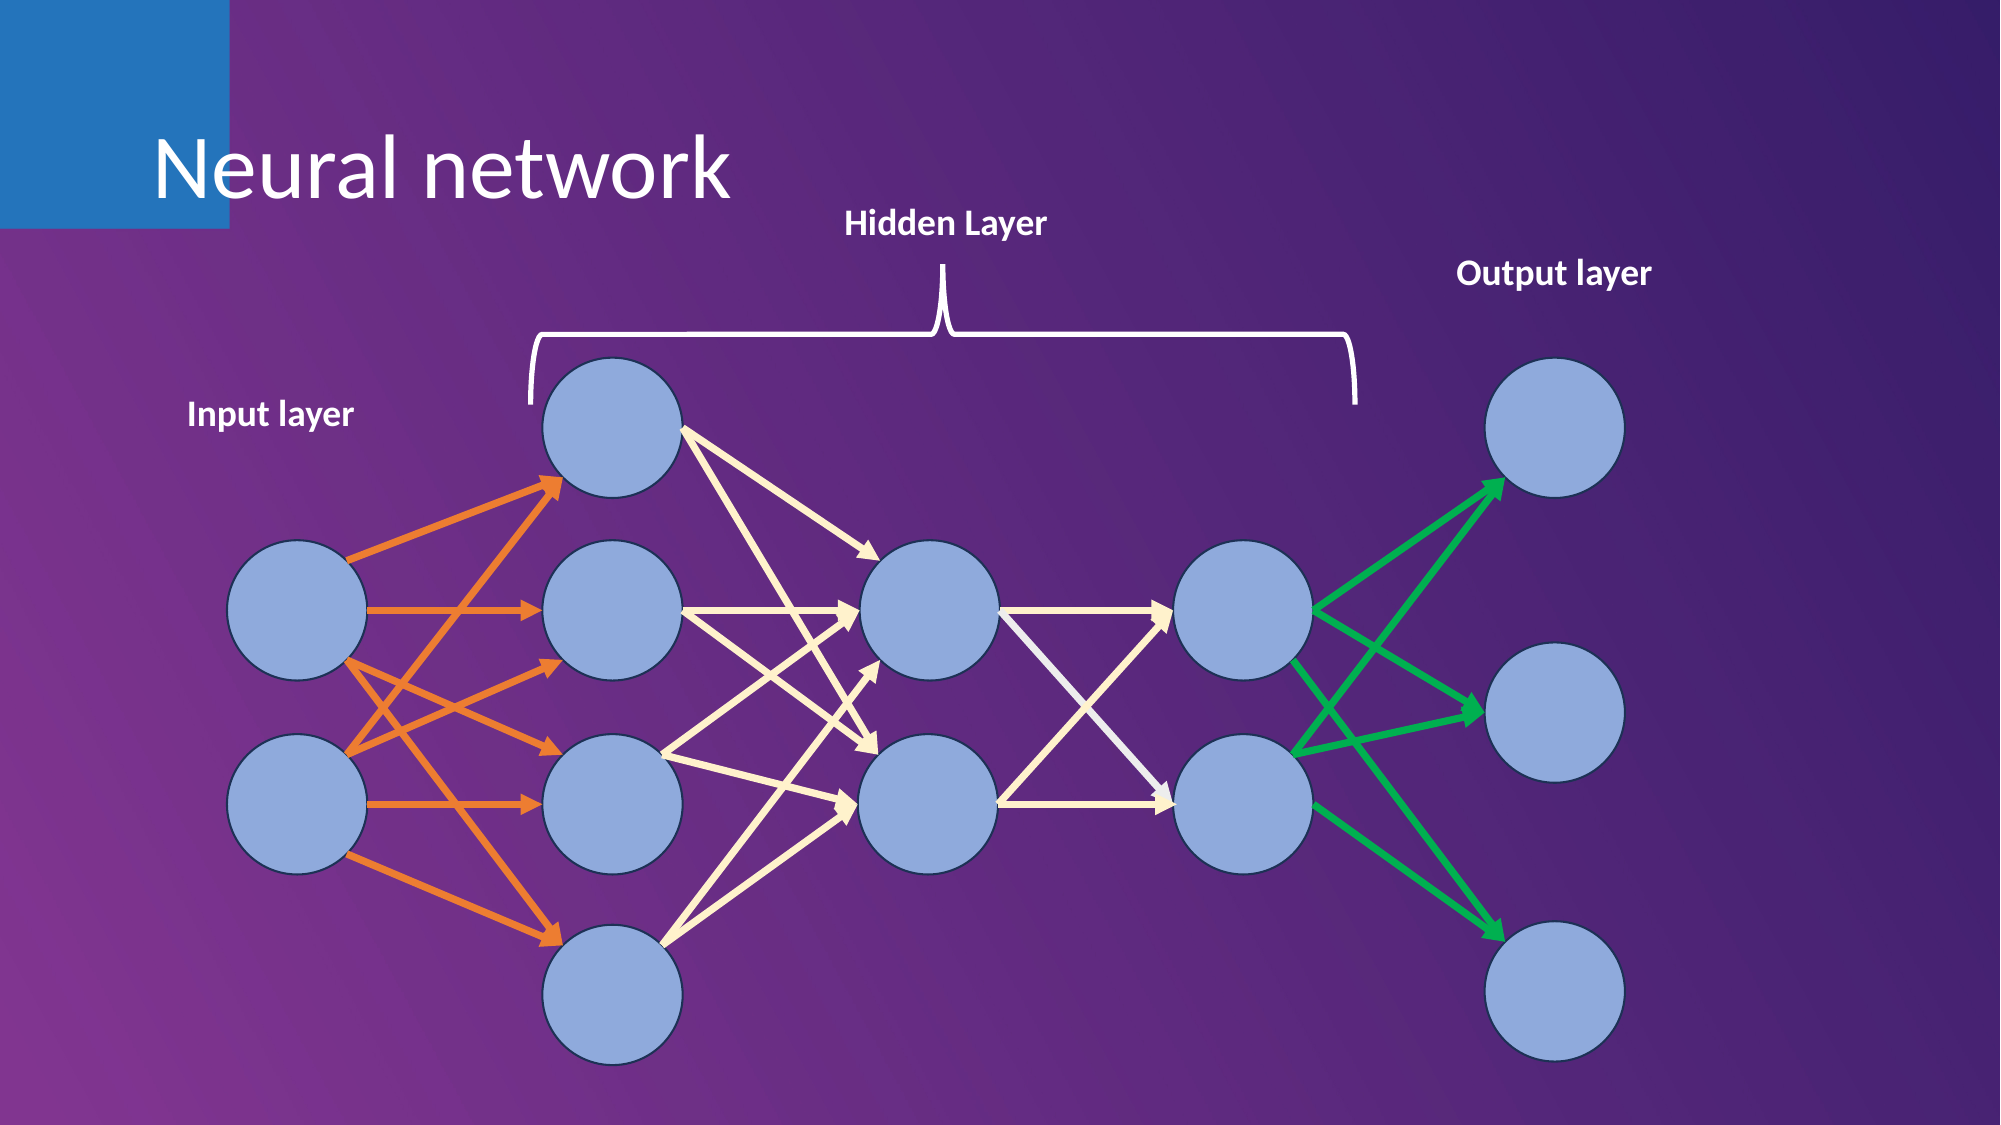

# Neural network
Hidden Layer
Output layer

Input layer